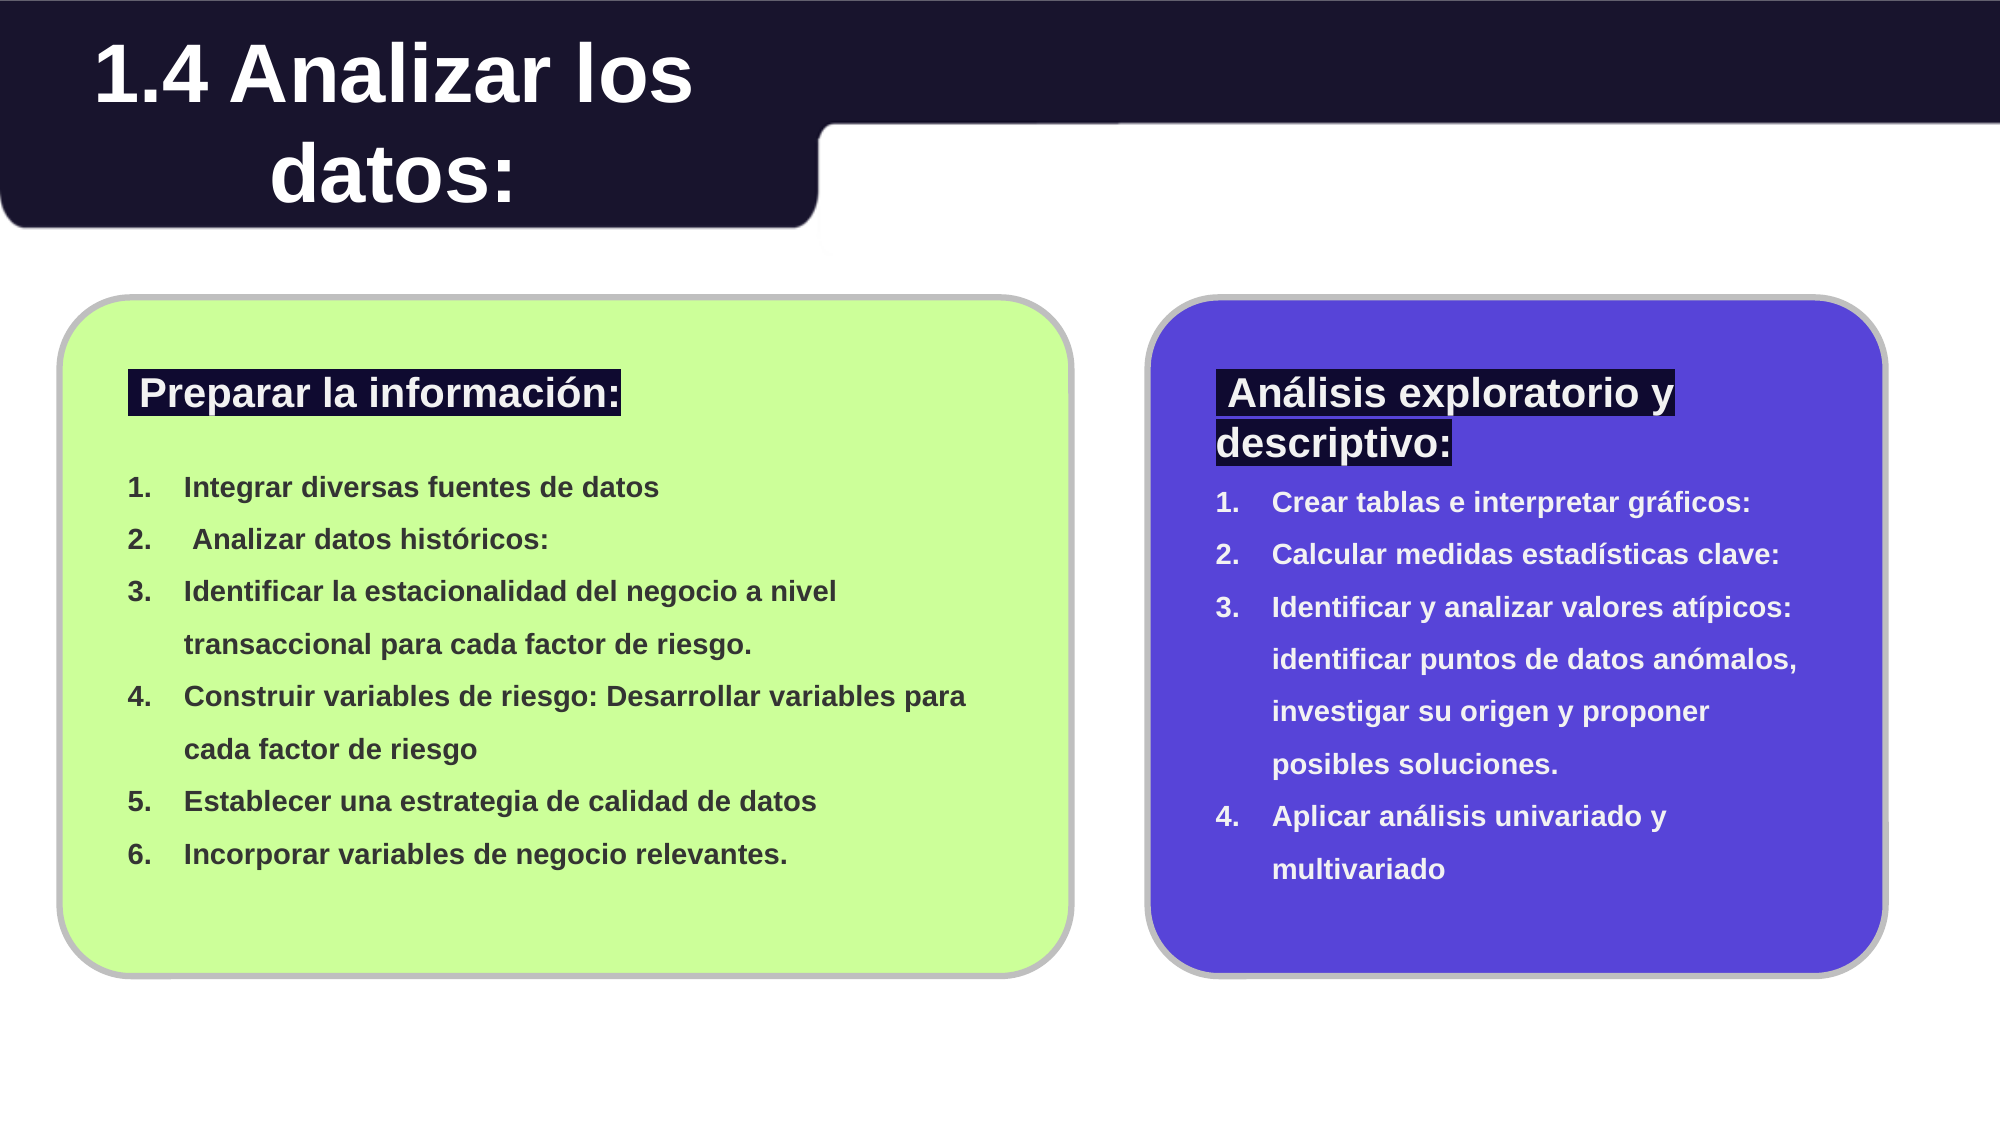

1.4 Analizar los datos:
 Preparar la información:

Integrar diversas fuentes de datos
 Analizar datos históricos:
Identificar la estacionalidad del negocio a nivel transaccional para cada factor de riesgo.
Construir variables de riesgo: Desarrollar variables para cada factor de riesgo
Establecer una estrategia de calidad de datos
Incorporar variables de negocio relevantes.
 Análisis exploratorio y descriptivo:
Crear tablas e interpretar gráficos:
Calcular medidas estadísticas clave:
Identificar y analizar valores atípicos: identificar puntos de datos anómalos, investigar su origen y proponer posibles soluciones.
Aplicar análisis univariado y multivariado